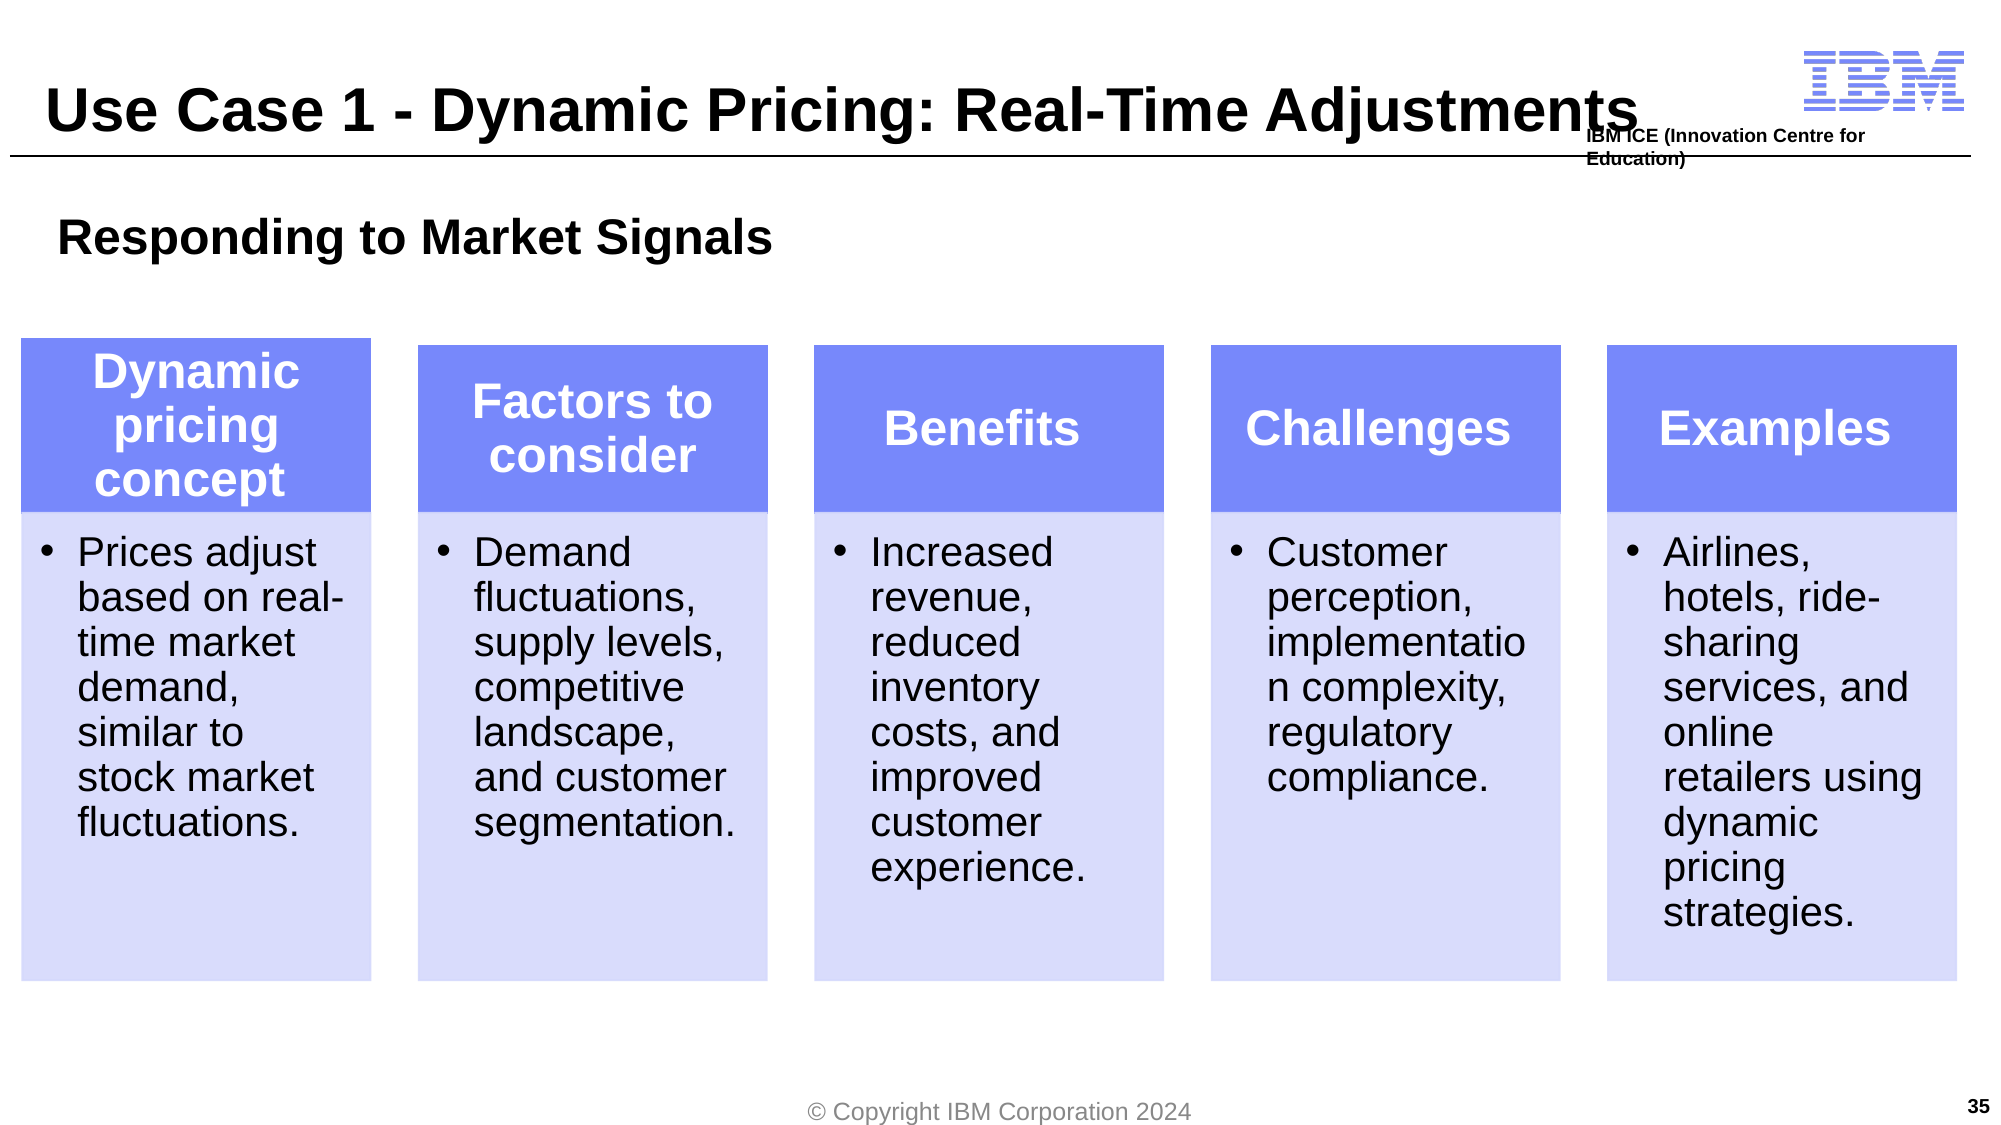

# Use Case 1 - Dynamic Pricing: Real-Time Adjustments
Responding to Market Signals
Dynamic pricing concept
Benefits
Challenges
Examples
Factors to consider
Prices adjust based on real-time market demand, similar to stock market fluctuations.
Demand fluctuations, supply levels, competitive landscape, and customer segmentation.
Increased revenue, reduced inventory costs, and improved customer experience.
Customer perception, implementation complexity, regulatory compliance.
Airlines, hotels, ride-sharing services, and online retailers using dynamic pricing strategies.
35
© Copyright IBM Corporation 2024